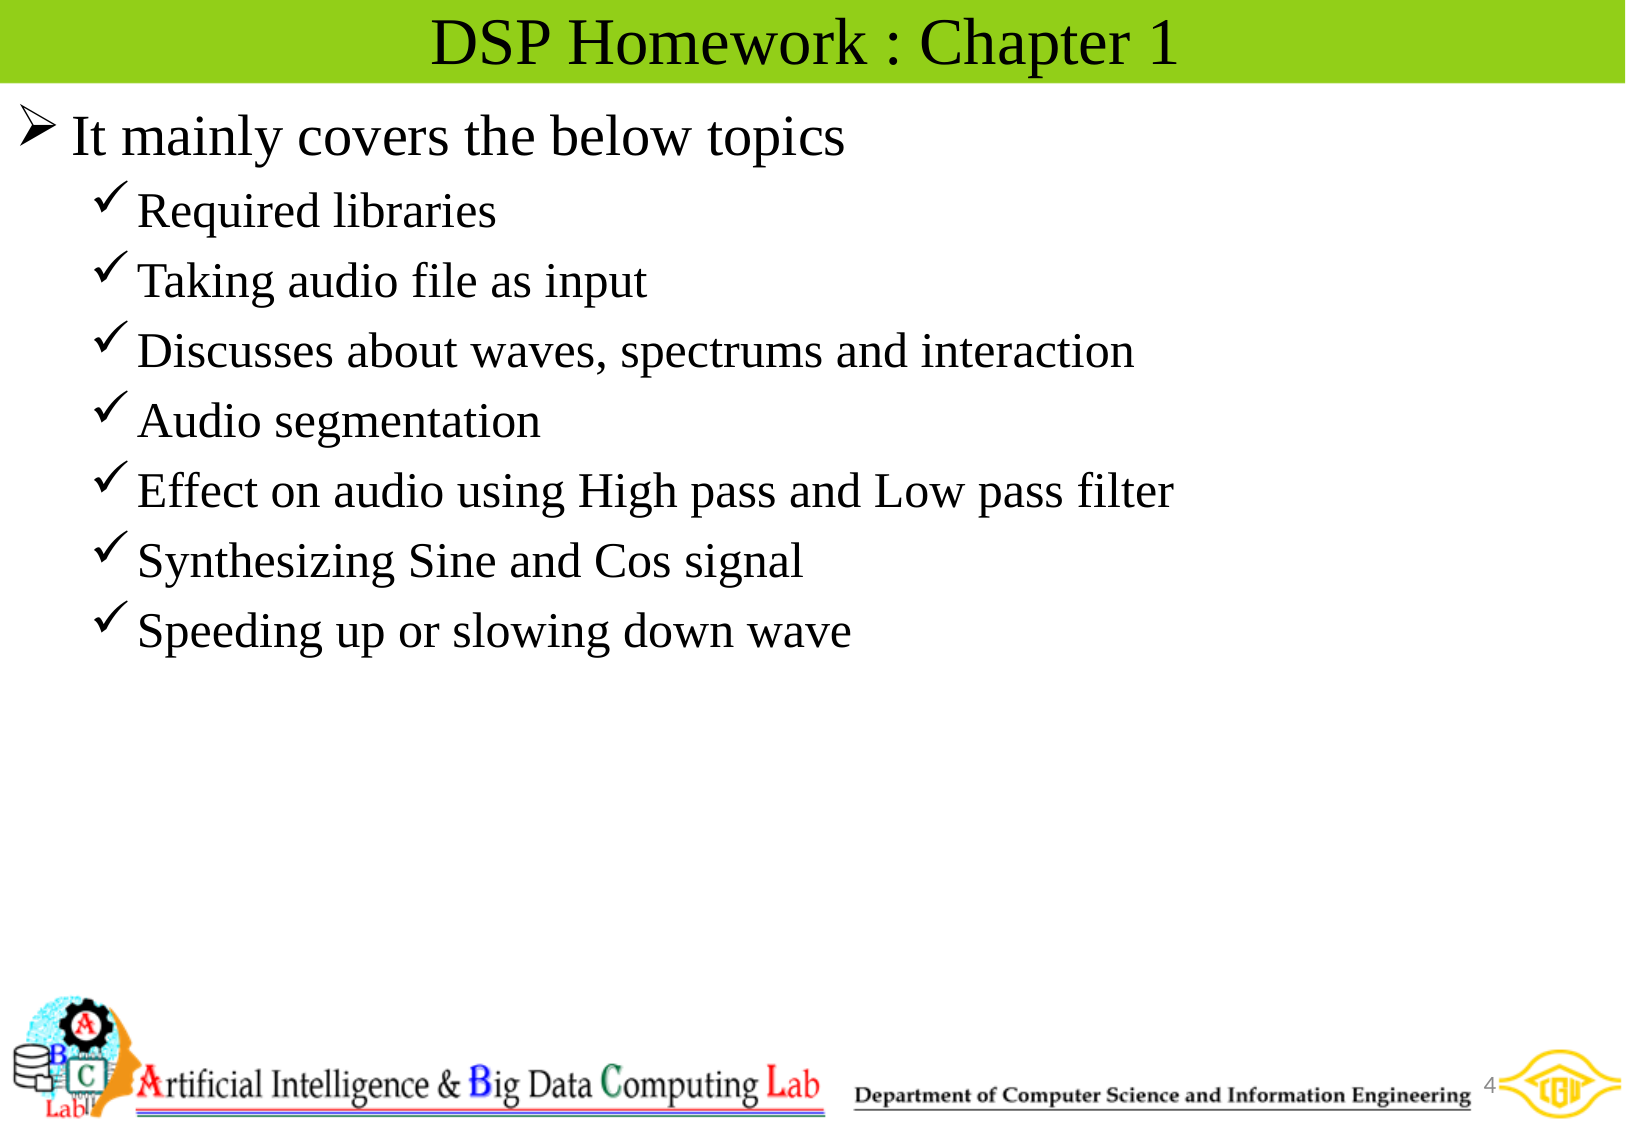

# DSP Homework : Chapter 1
It mainly covers the below topics
Required libraries
Taking audio file as input
Discusses about waves, spectrums and interaction
Audio segmentation
Effect on audio using High pass and Low pass filter
Synthesizing Sine and Cos signal
Speeding up or slowing down wave

4